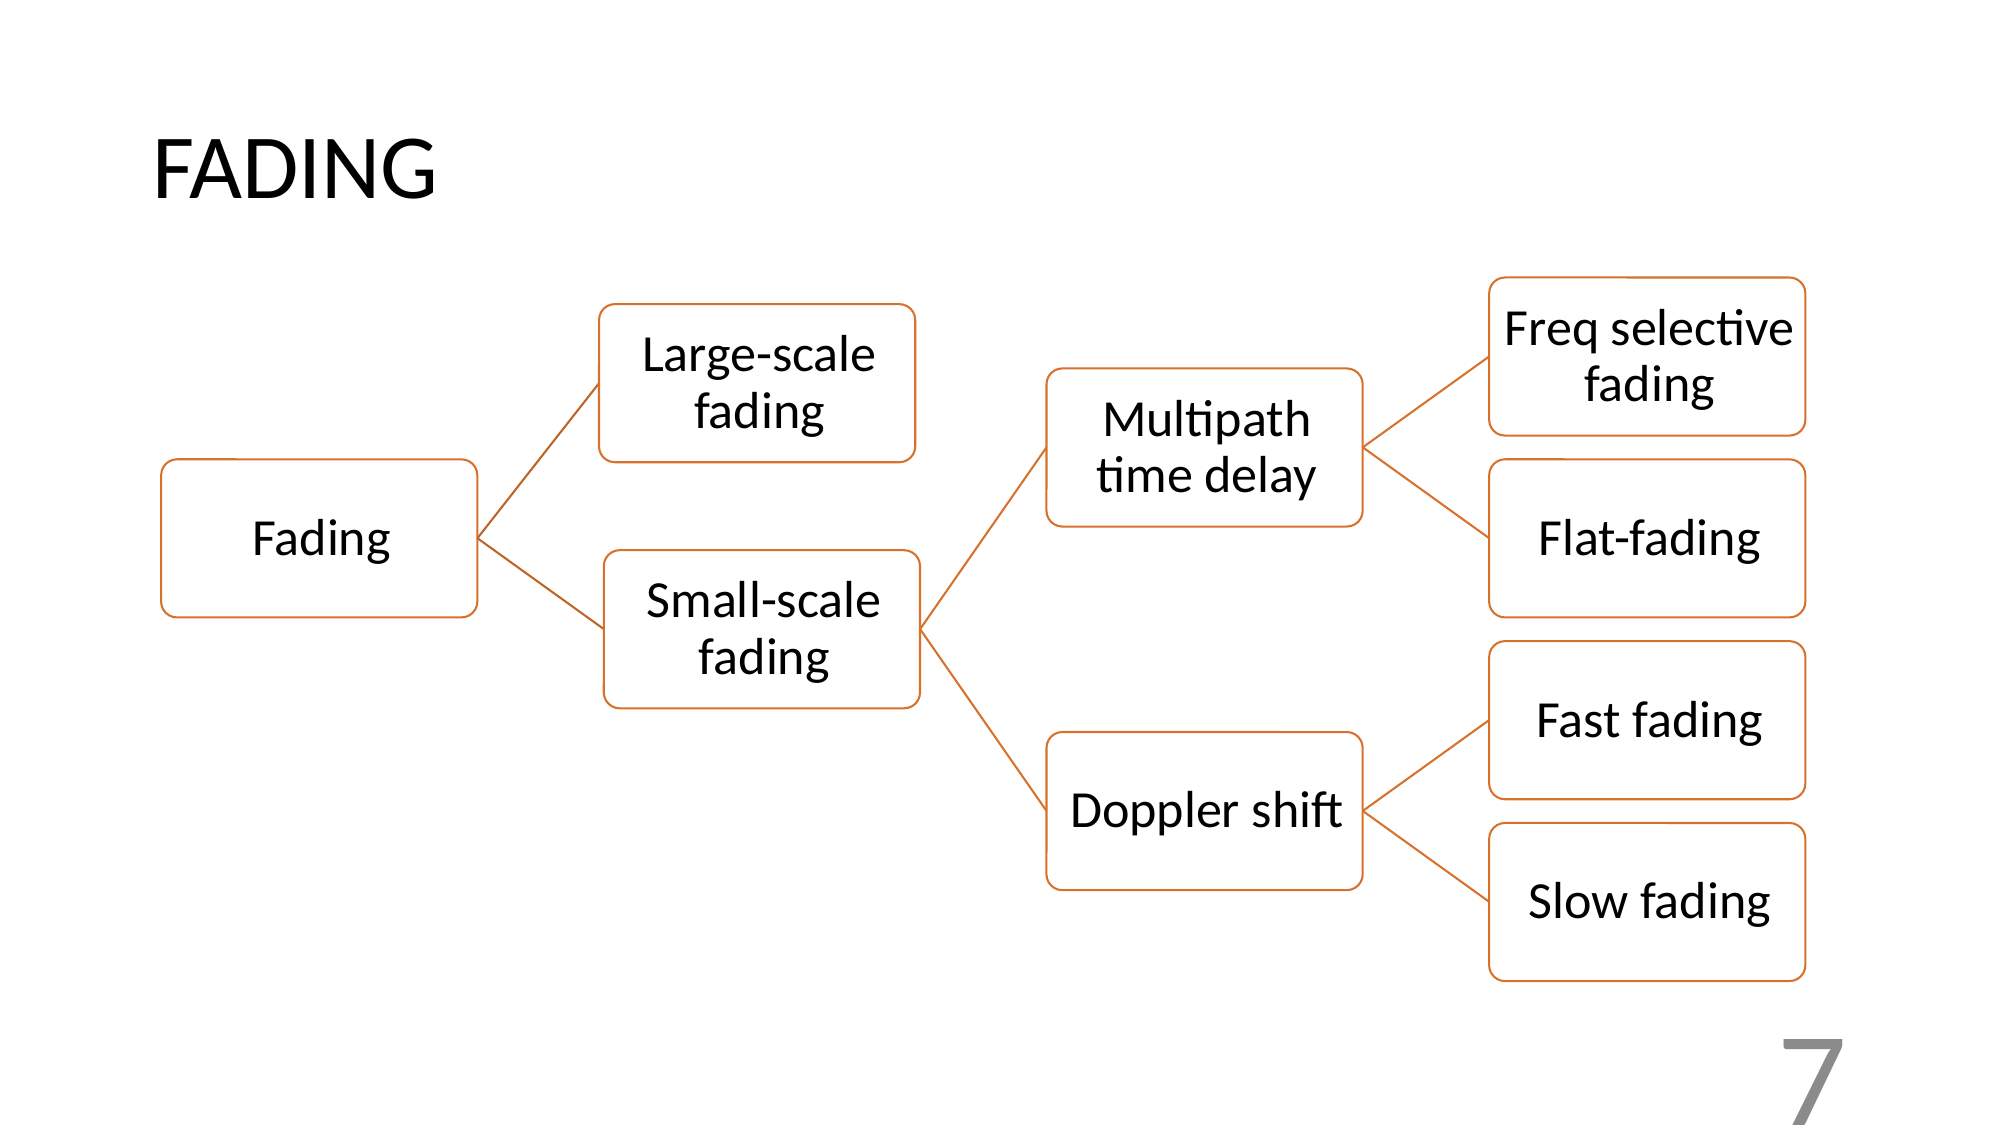

# FADING
Fading

Large-scale fading

Small-scale fading

Multipath time delay

Freq selective fading

Flat-fading

Doppler shift

Fast fading

Slow fading
7